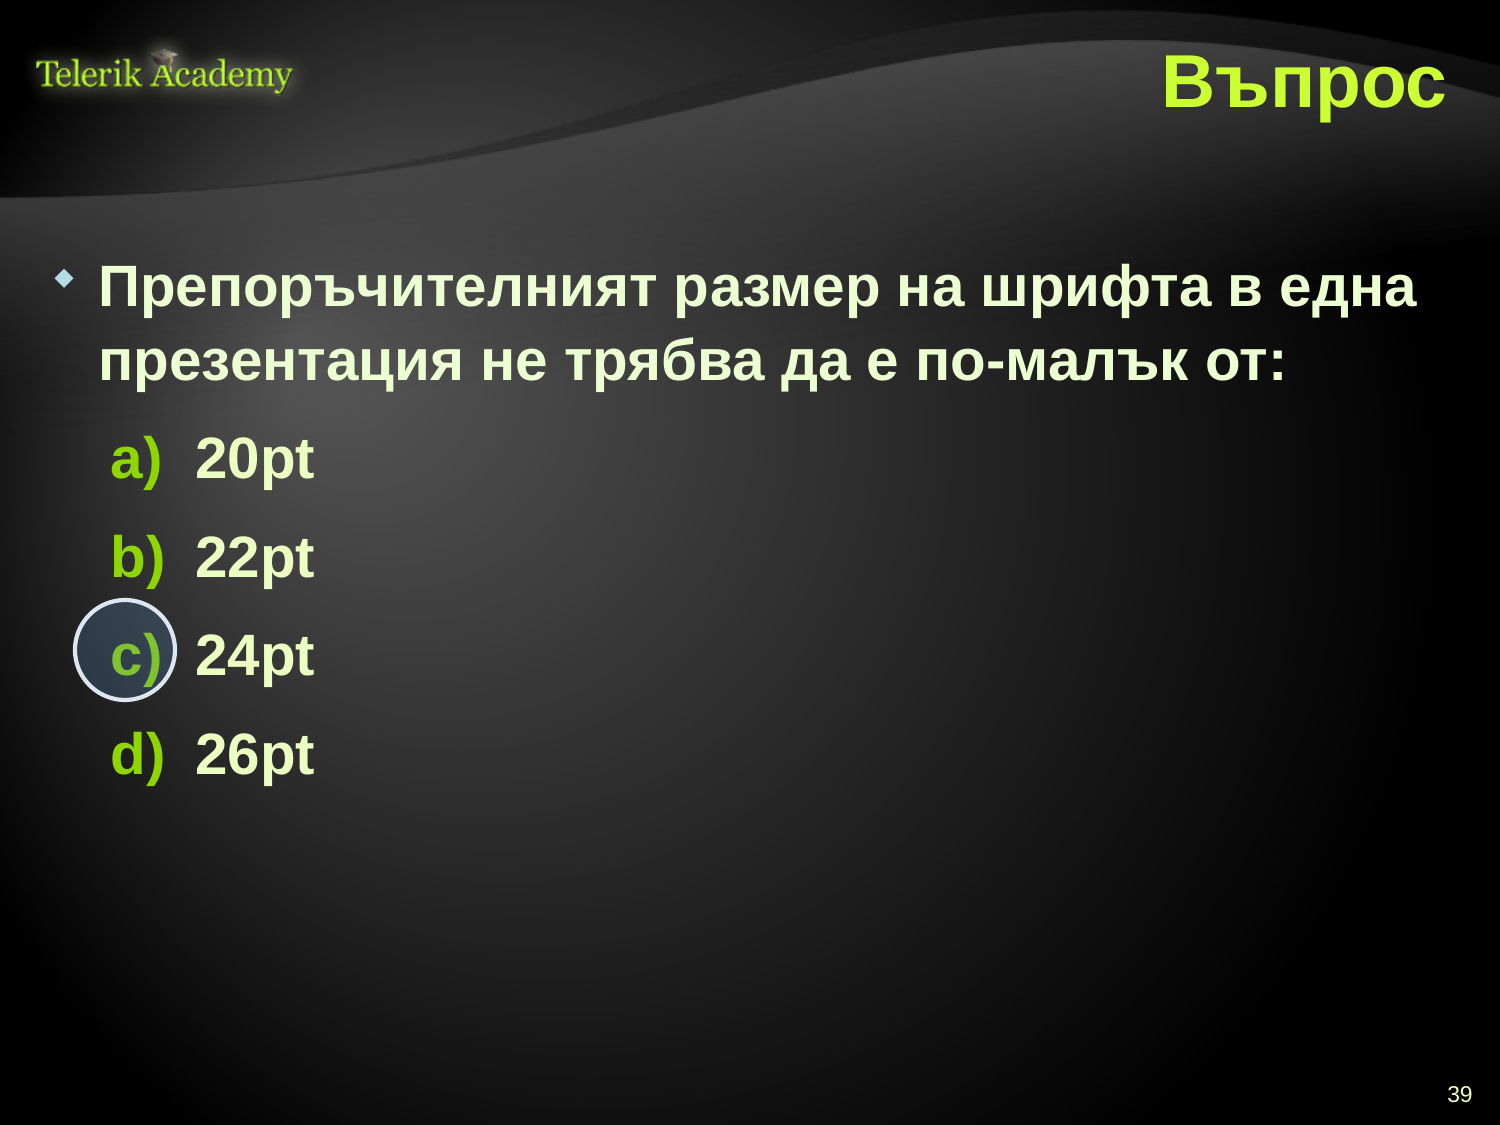

# Въпрос
Препоръчителният рaзмер на шрифта в една презентация не трябва да е по-малък от:
20pt
22pt
24pt
26pt

39